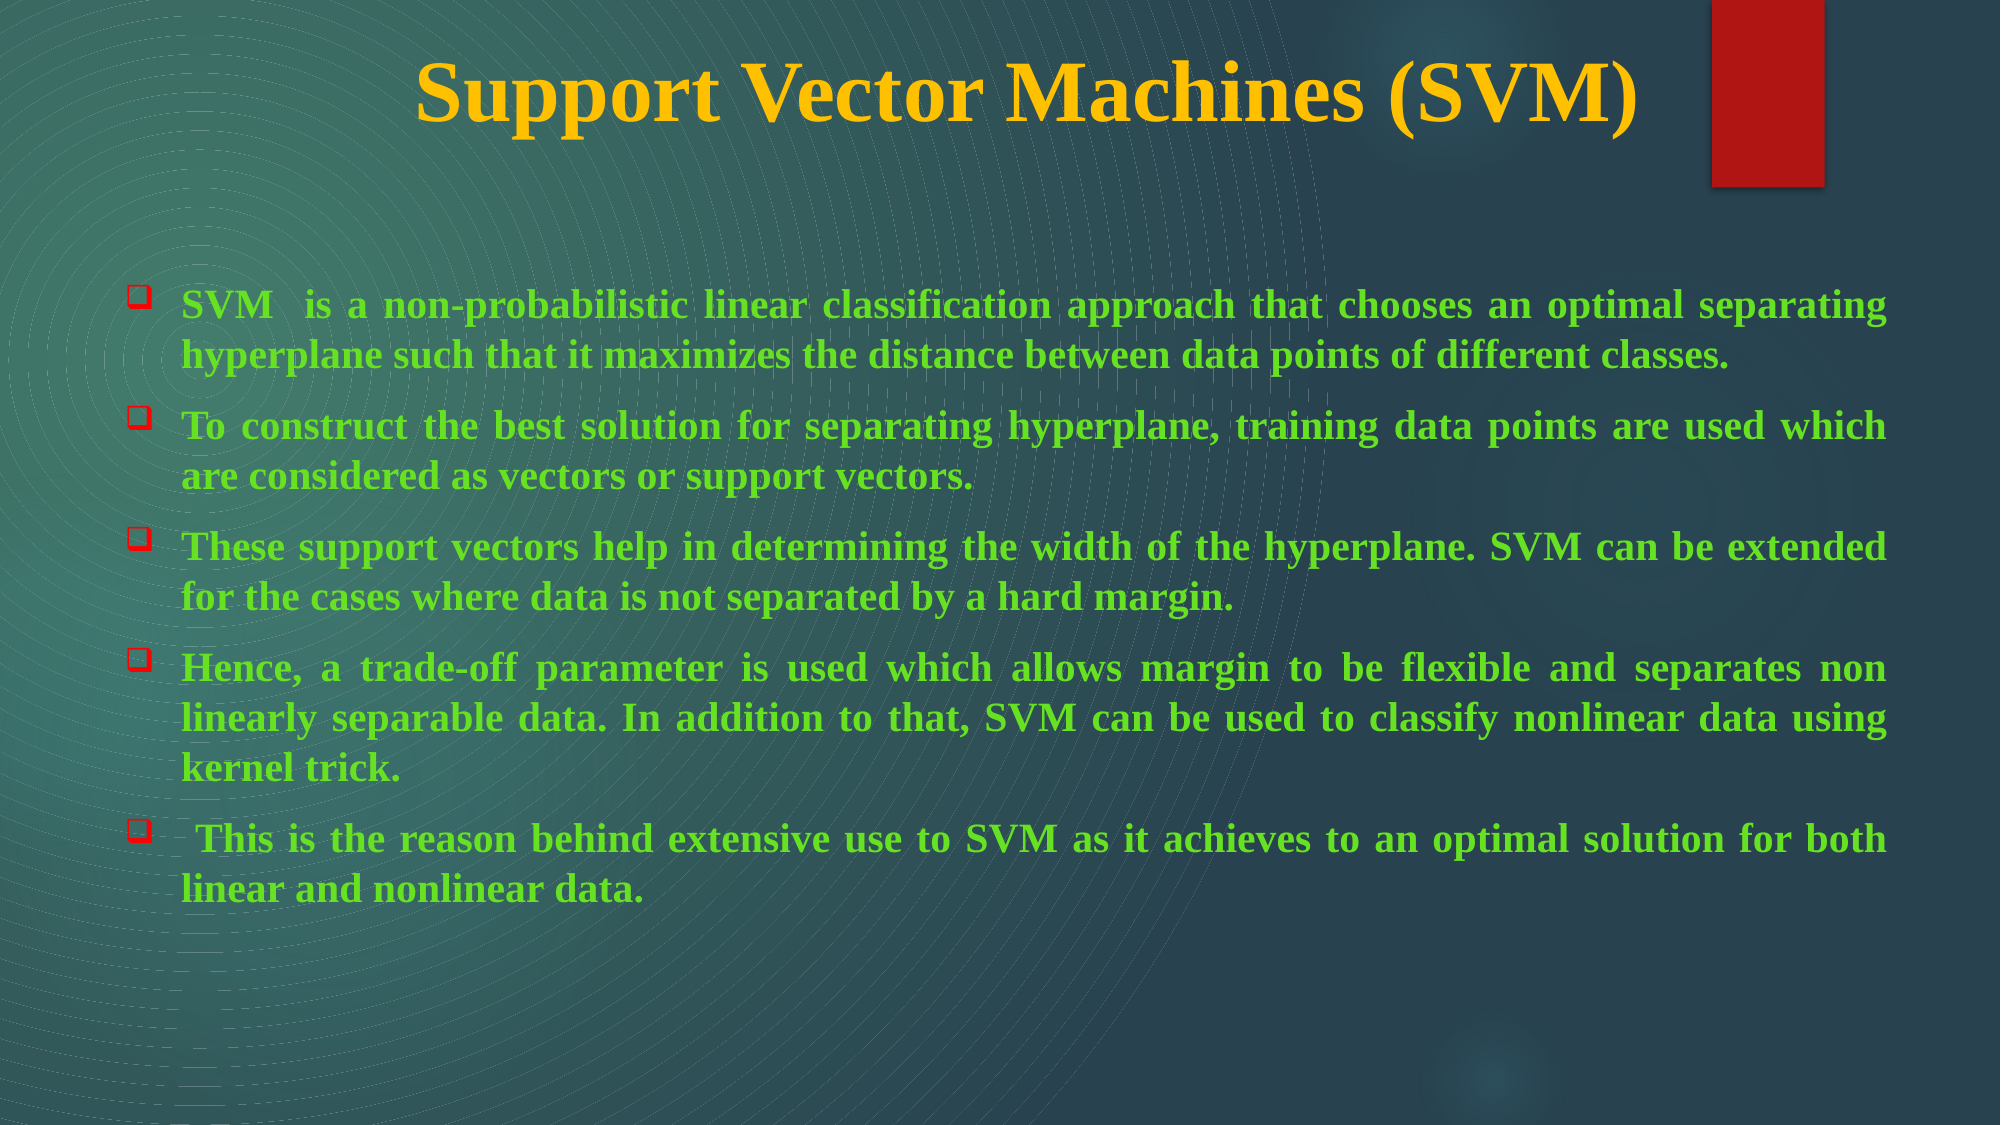

# Support Vector Machines (SVM)
SVM  is a non-probabilistic linear classification approach that chooses an optimal separating hyperplane such that it maximizes the distance between data points of different classes.
To construct the best solution for separating hyperplane, training data points are used which are considered as vectors or support vectors.
These support vectors help in determining the width of the hyperplane. SVM can be extended for the cases where data is not separated by a hard margin.
Hence, a trade-off parameter is used which allows margin to be flexible and separates non linearly separable data. In addition to that, SVM can be used to classify nonlinear data using kernel trick.
 This is the reason behind extensive use to SVM as it achieves to an optimal solution for both linear and nonlinear data.